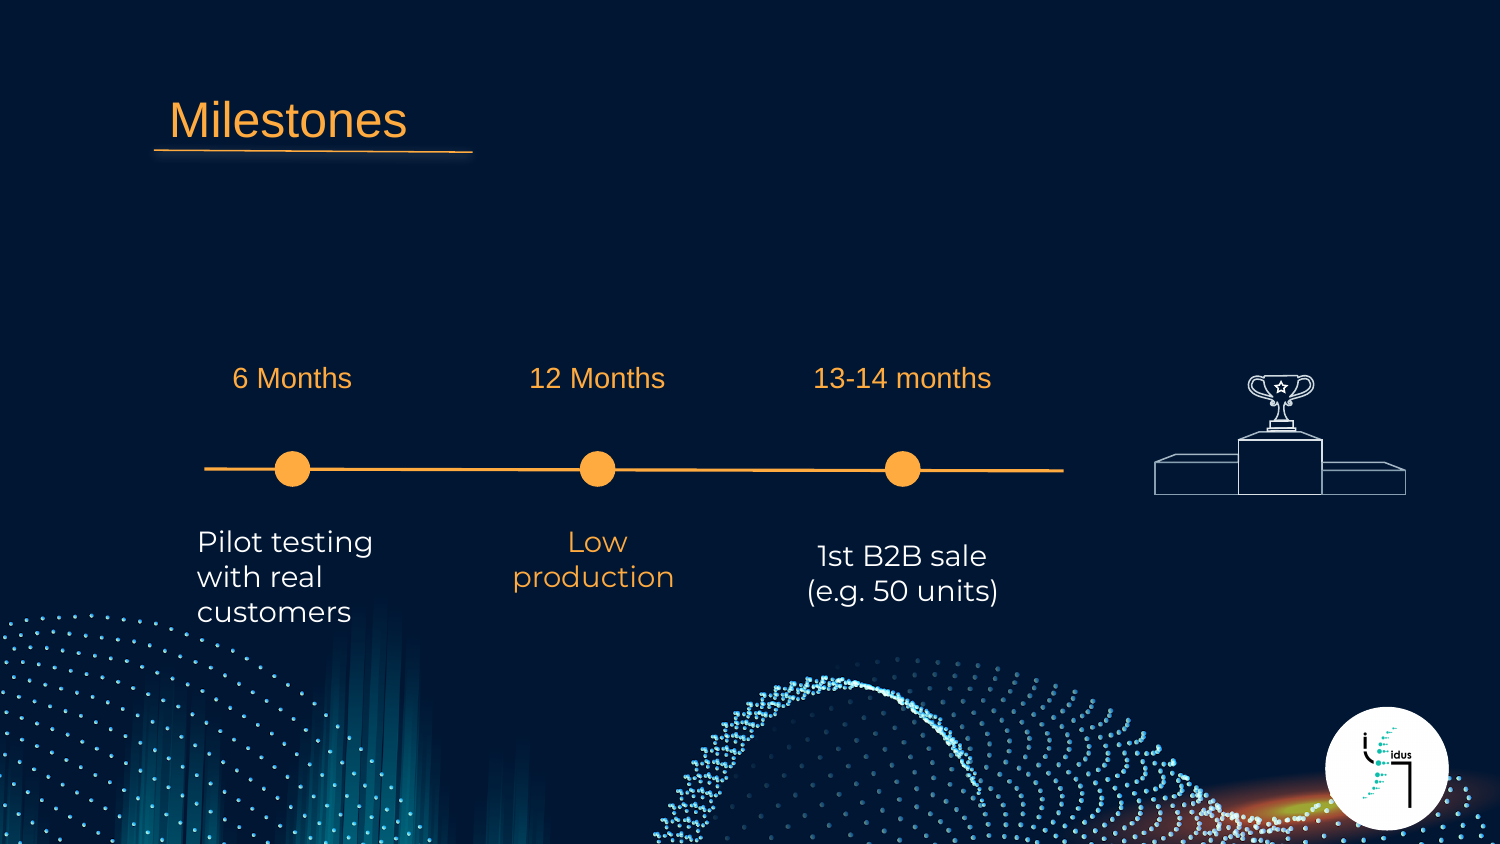

# Milestones
6 Months
12 Months
13-14 months

Pilot testing with real customers
Low production
1st B2B sale
(e.g. 50 units)